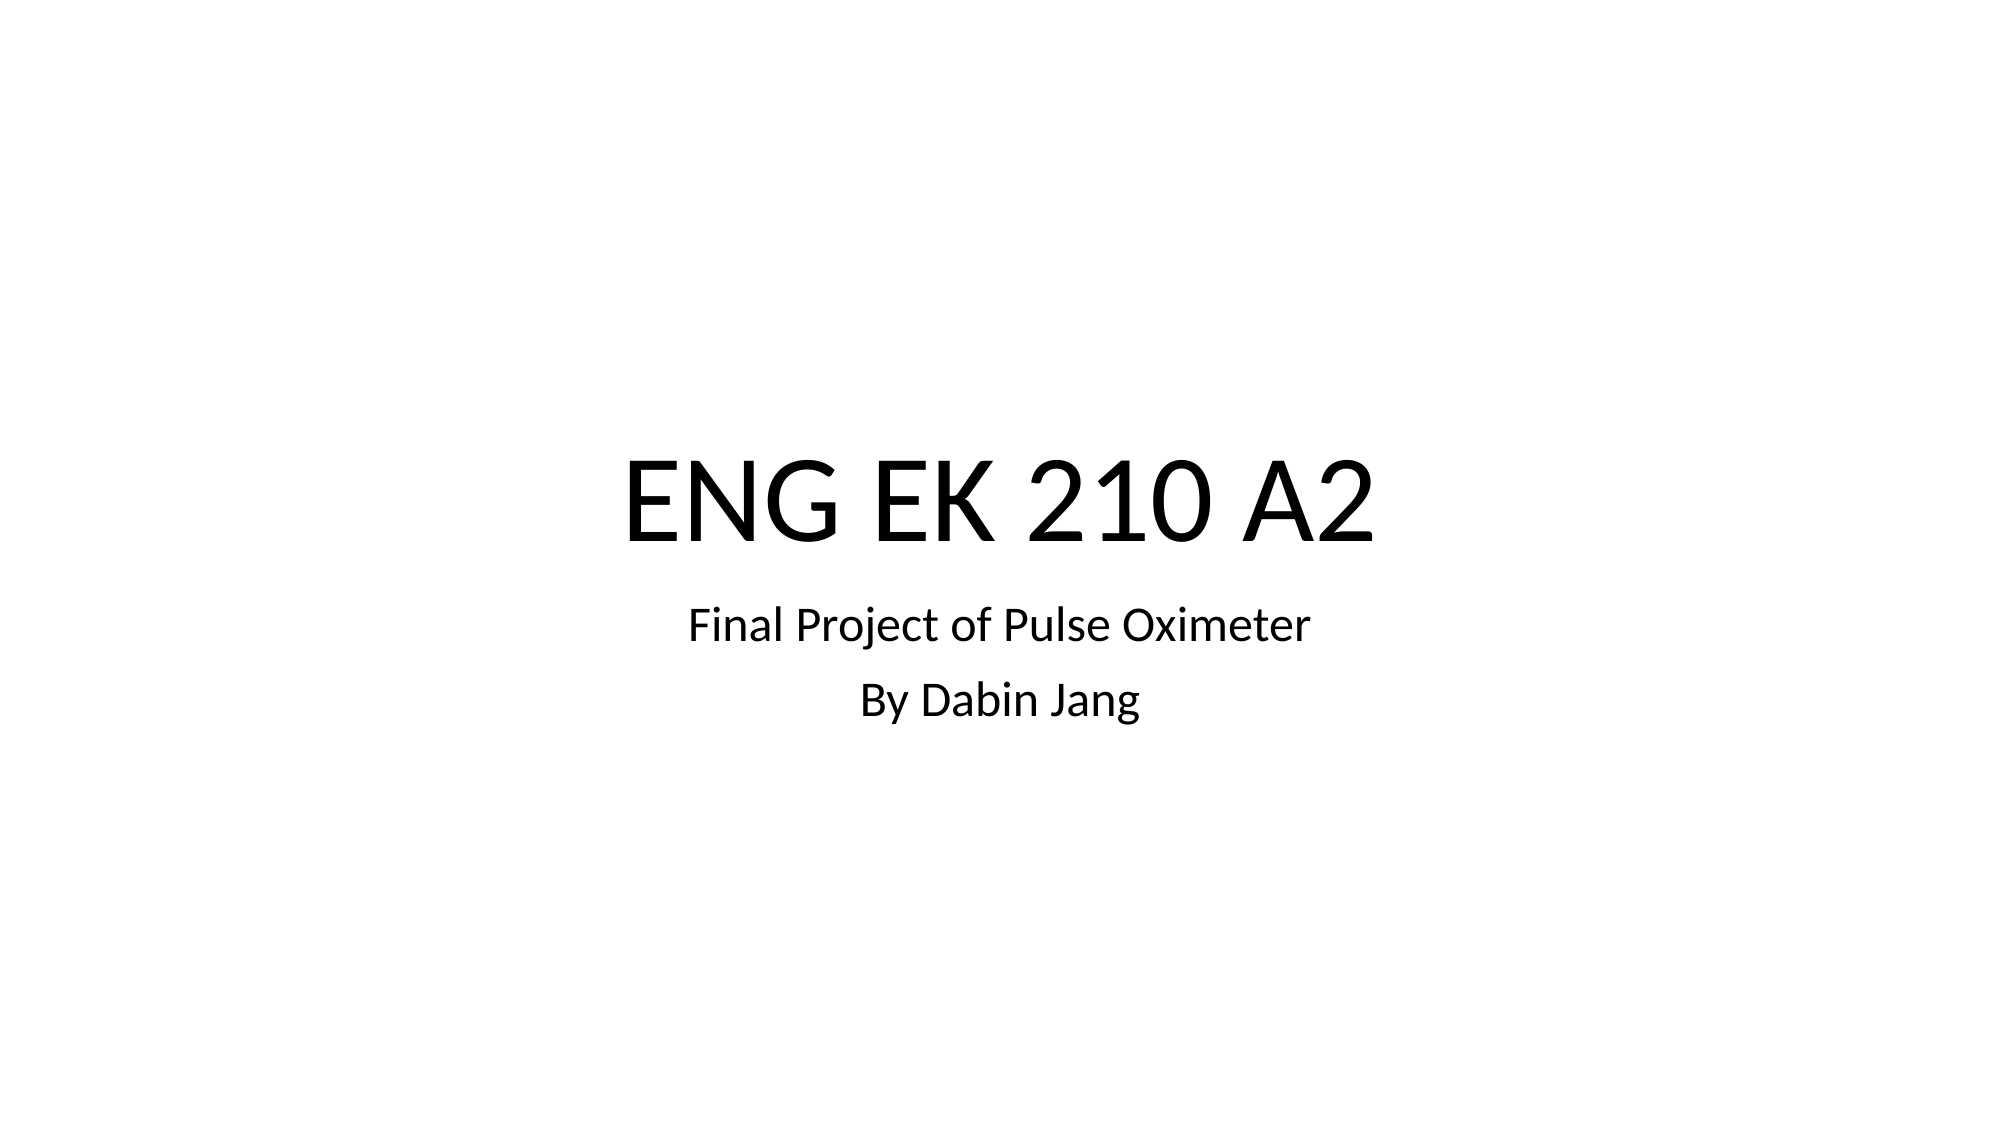

# ENG EK 210 A2
Final Project of Pulse Oximeter
By Dabin Jang